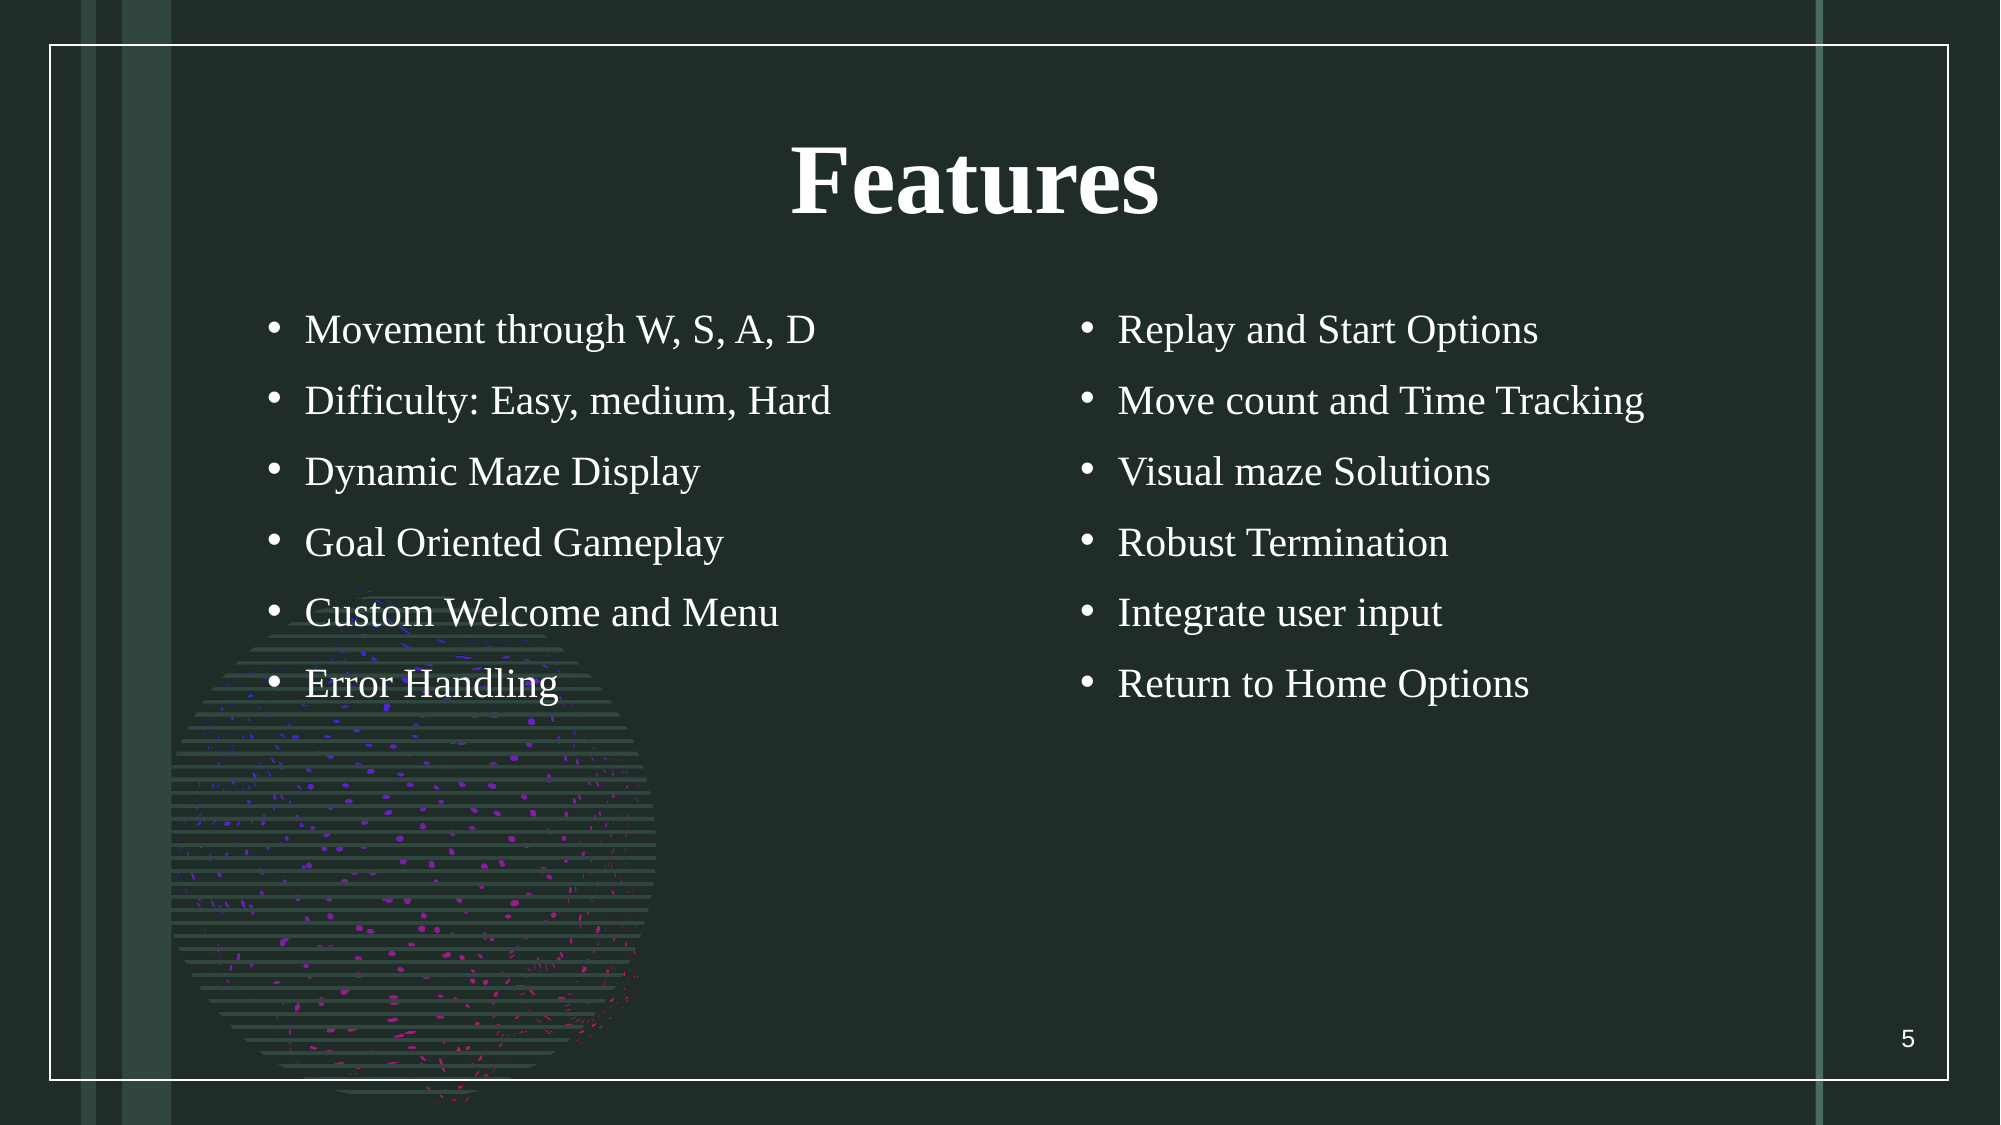

# Features
Movement through W, S, A, D
Difficulty: Easy, medium, Hard
Dynamic Maze Display
Goal Oriented Gameplay
Custom Welcome and Menu
Error Handling
Replay and Start Options
Move count and Time Tracking
Visual maze Solutions
Robust Termination
Integrate user input
Return to Home Options
5